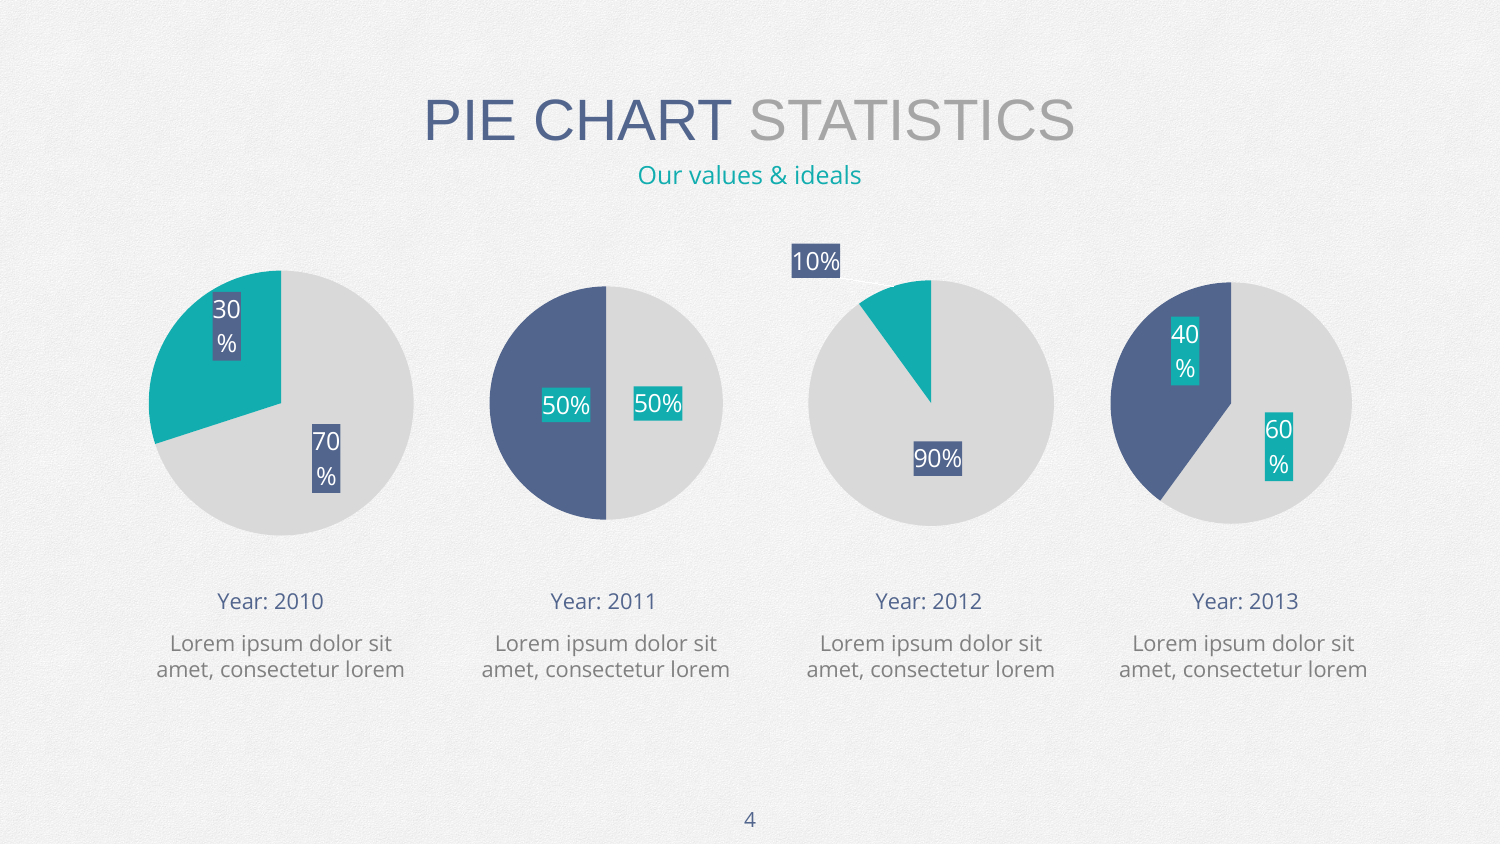

# PIE CHART STATISTICS
Our values & ideals

### Chart

| Category | Sales |
|---|---|
| 1st Qtr | 7.0 |
| 2nd Qtr | 3.0 |

### Chart

| Category | Sales |
|---|---|
| 1st Qtr | 5.0 |
| 2nd Qtr | 5.0 |

### Chart

| Category | Sales |
|---|---|
| 1st Qtr | 9.0 |
| 2nd Qtr | 1.0 |

### Chart

| Category | Sales |
|---|---|
| 1st Qtr | 6.0 |
| 2nd Qtr | 4.0 |
Year: 2010
Year: 2011
Year: 2012
Year: 2013
Lorem ipsum dolor sit amet, consectetur lorem
Lorem ipsum dolor sit amet, consectetur lorem
Lorem ipsum dolor sit amet, consectetur lorem
Lorem ipsum dolor sit amet, consectetur lorem
4